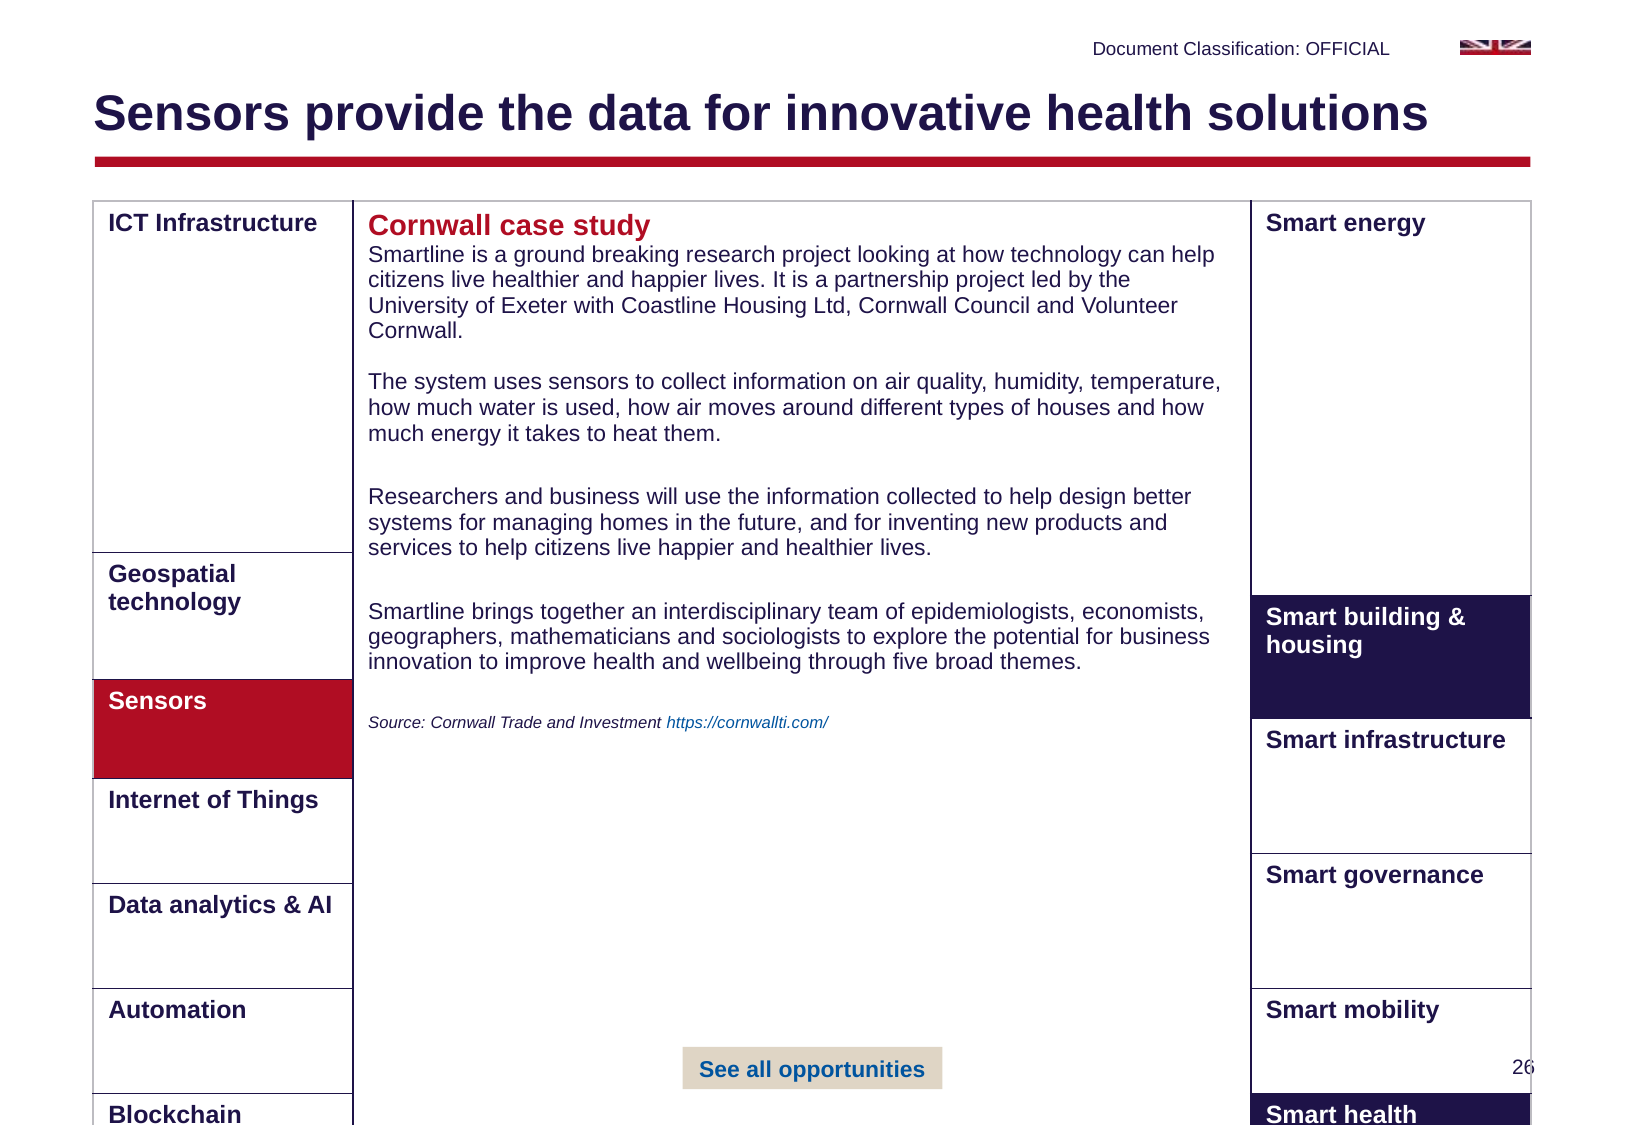

# Sensors provide the data for innovative health solutions
| ICT Infrastructure | Cornwall case study Smartline is a ground breaking research project looking at how technology can help citizens live healthier and happier lives. It is a partnership project led by the University of Exeter with Coastline Housing Ltd, Cornwall Council and Volunteer Cornwall. The system uses sensors to collect information on air quality, humidity, temperature, how much water is used, how air moves around different types of houses and how much energy it takes to heat them. Researchers and business will use the information collected to help design better systems for managing homes in the future, and for inventing new products and services to help citizens live happier and healthier lives. Smartline brings together an interdisciplinary team of epidemiologists, economists, geographers, mathematicians and sociologists to explore the potential for business innovation to improve health and wellbeing through five broad themes. Source: Cornwall Trade and Investment https://cornwallti.com/ | Smart energy |
| --- | --- | --- |
| Geospatial technology |  | Smart building & housing |
|  |  | Smart building & housing |
| Sensors |  | Smart infrastructure |
|  |  | Smart infrastructure |
| Internet of Things |  | Smart governance |
|  |  | Smart governance |
| Data analytics & AI |  | Smart governance |
| Automation |  | Smart mobility |
| Blockchain |  | Smart health |
See all opportunities